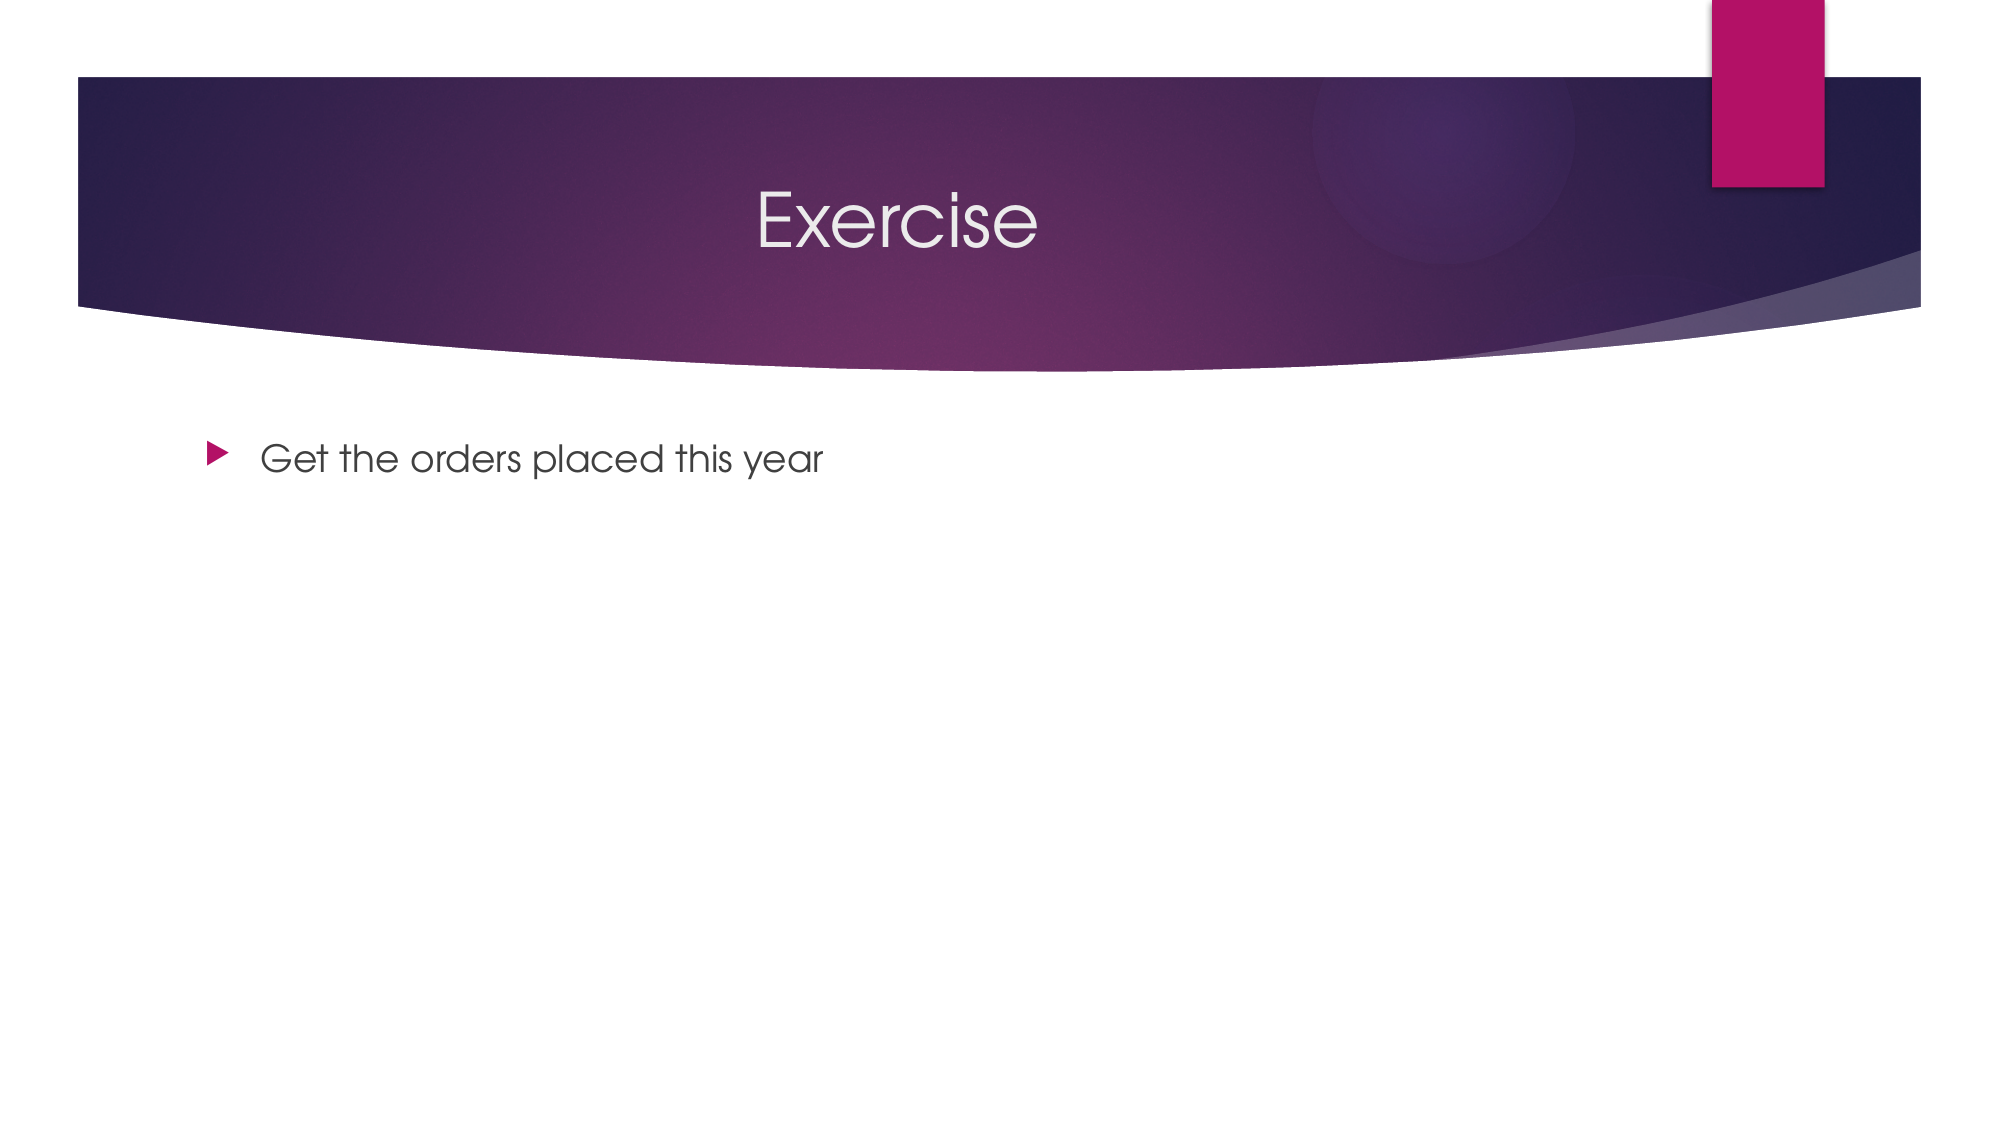

# Exercise
Get the orders placed this year